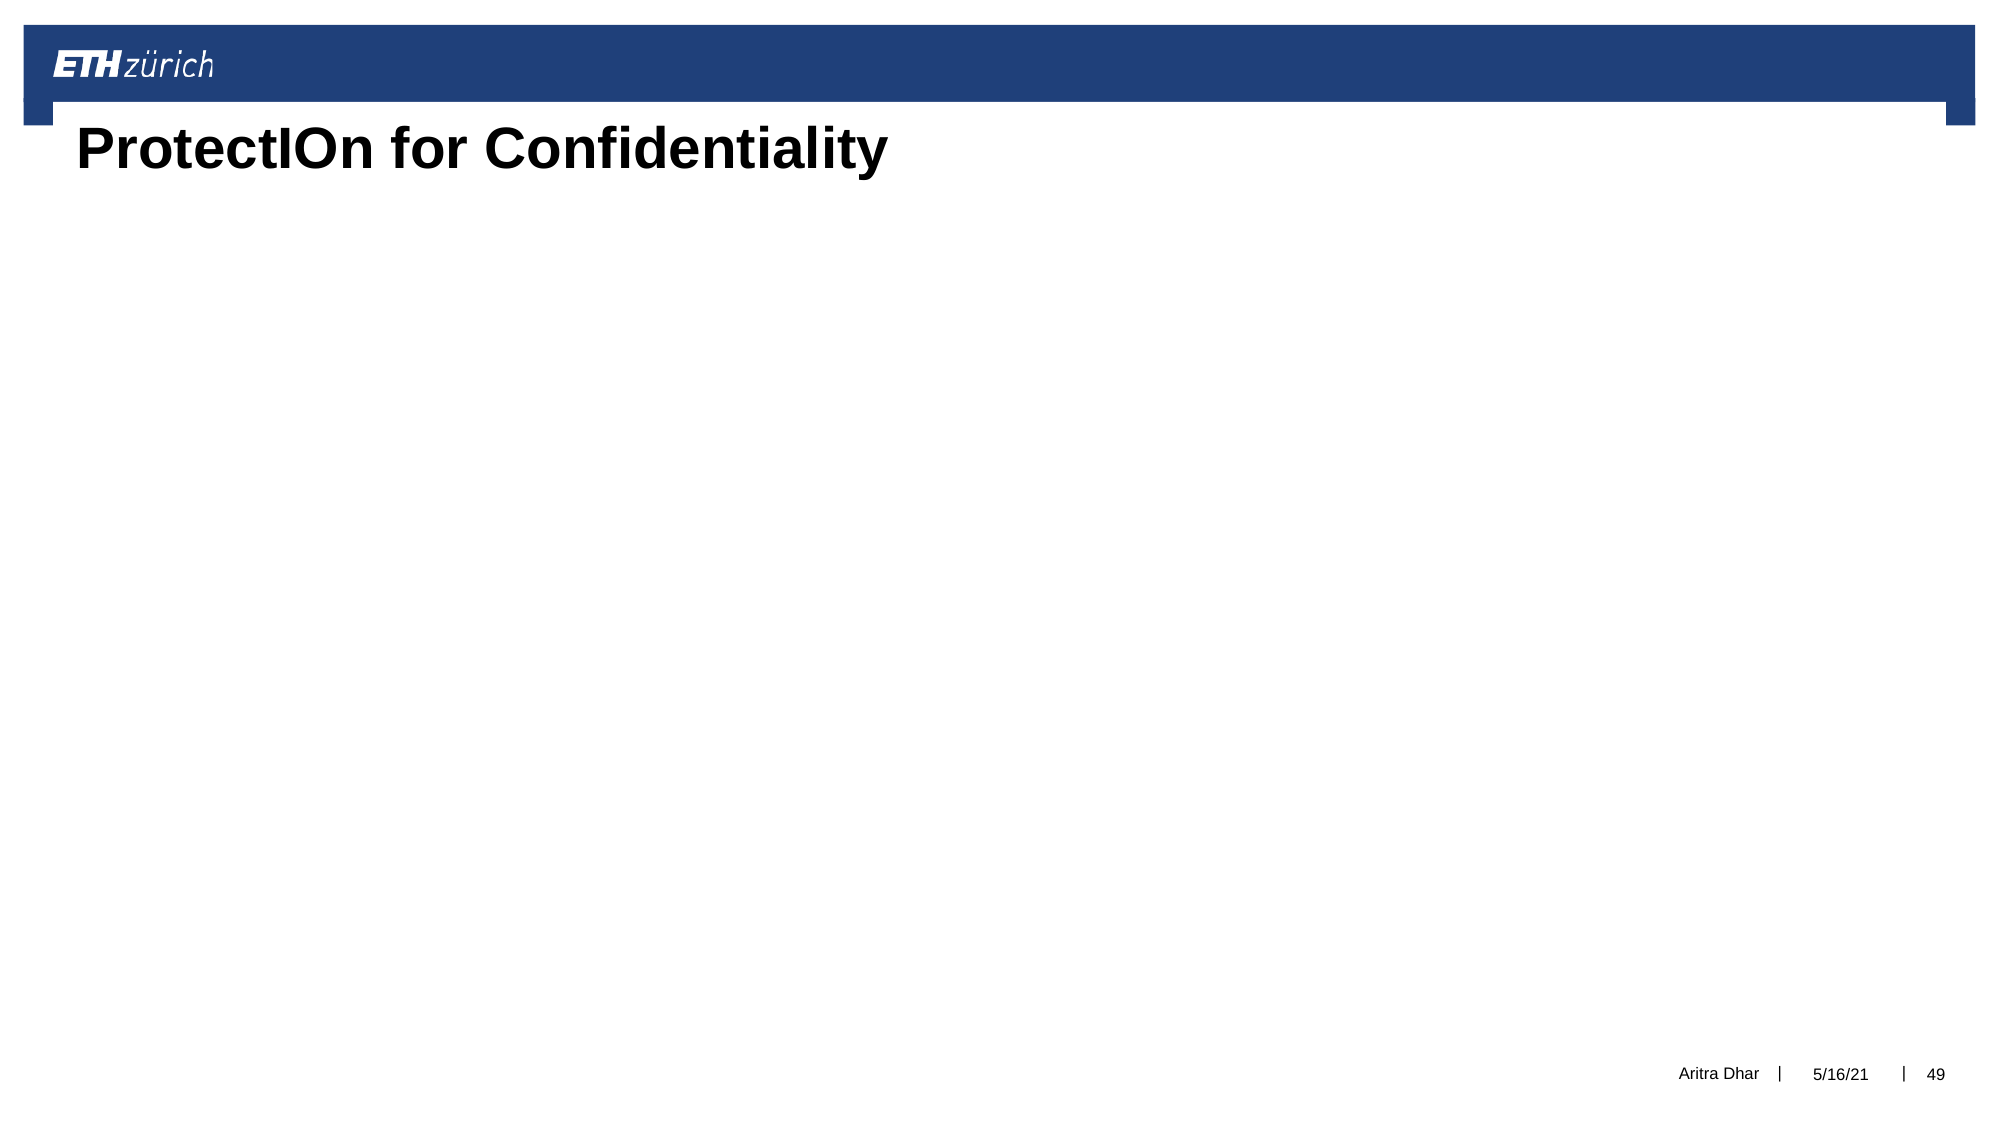

# ProtectIOn for Confidentiality
Aritra Dhar
5/16/21
49